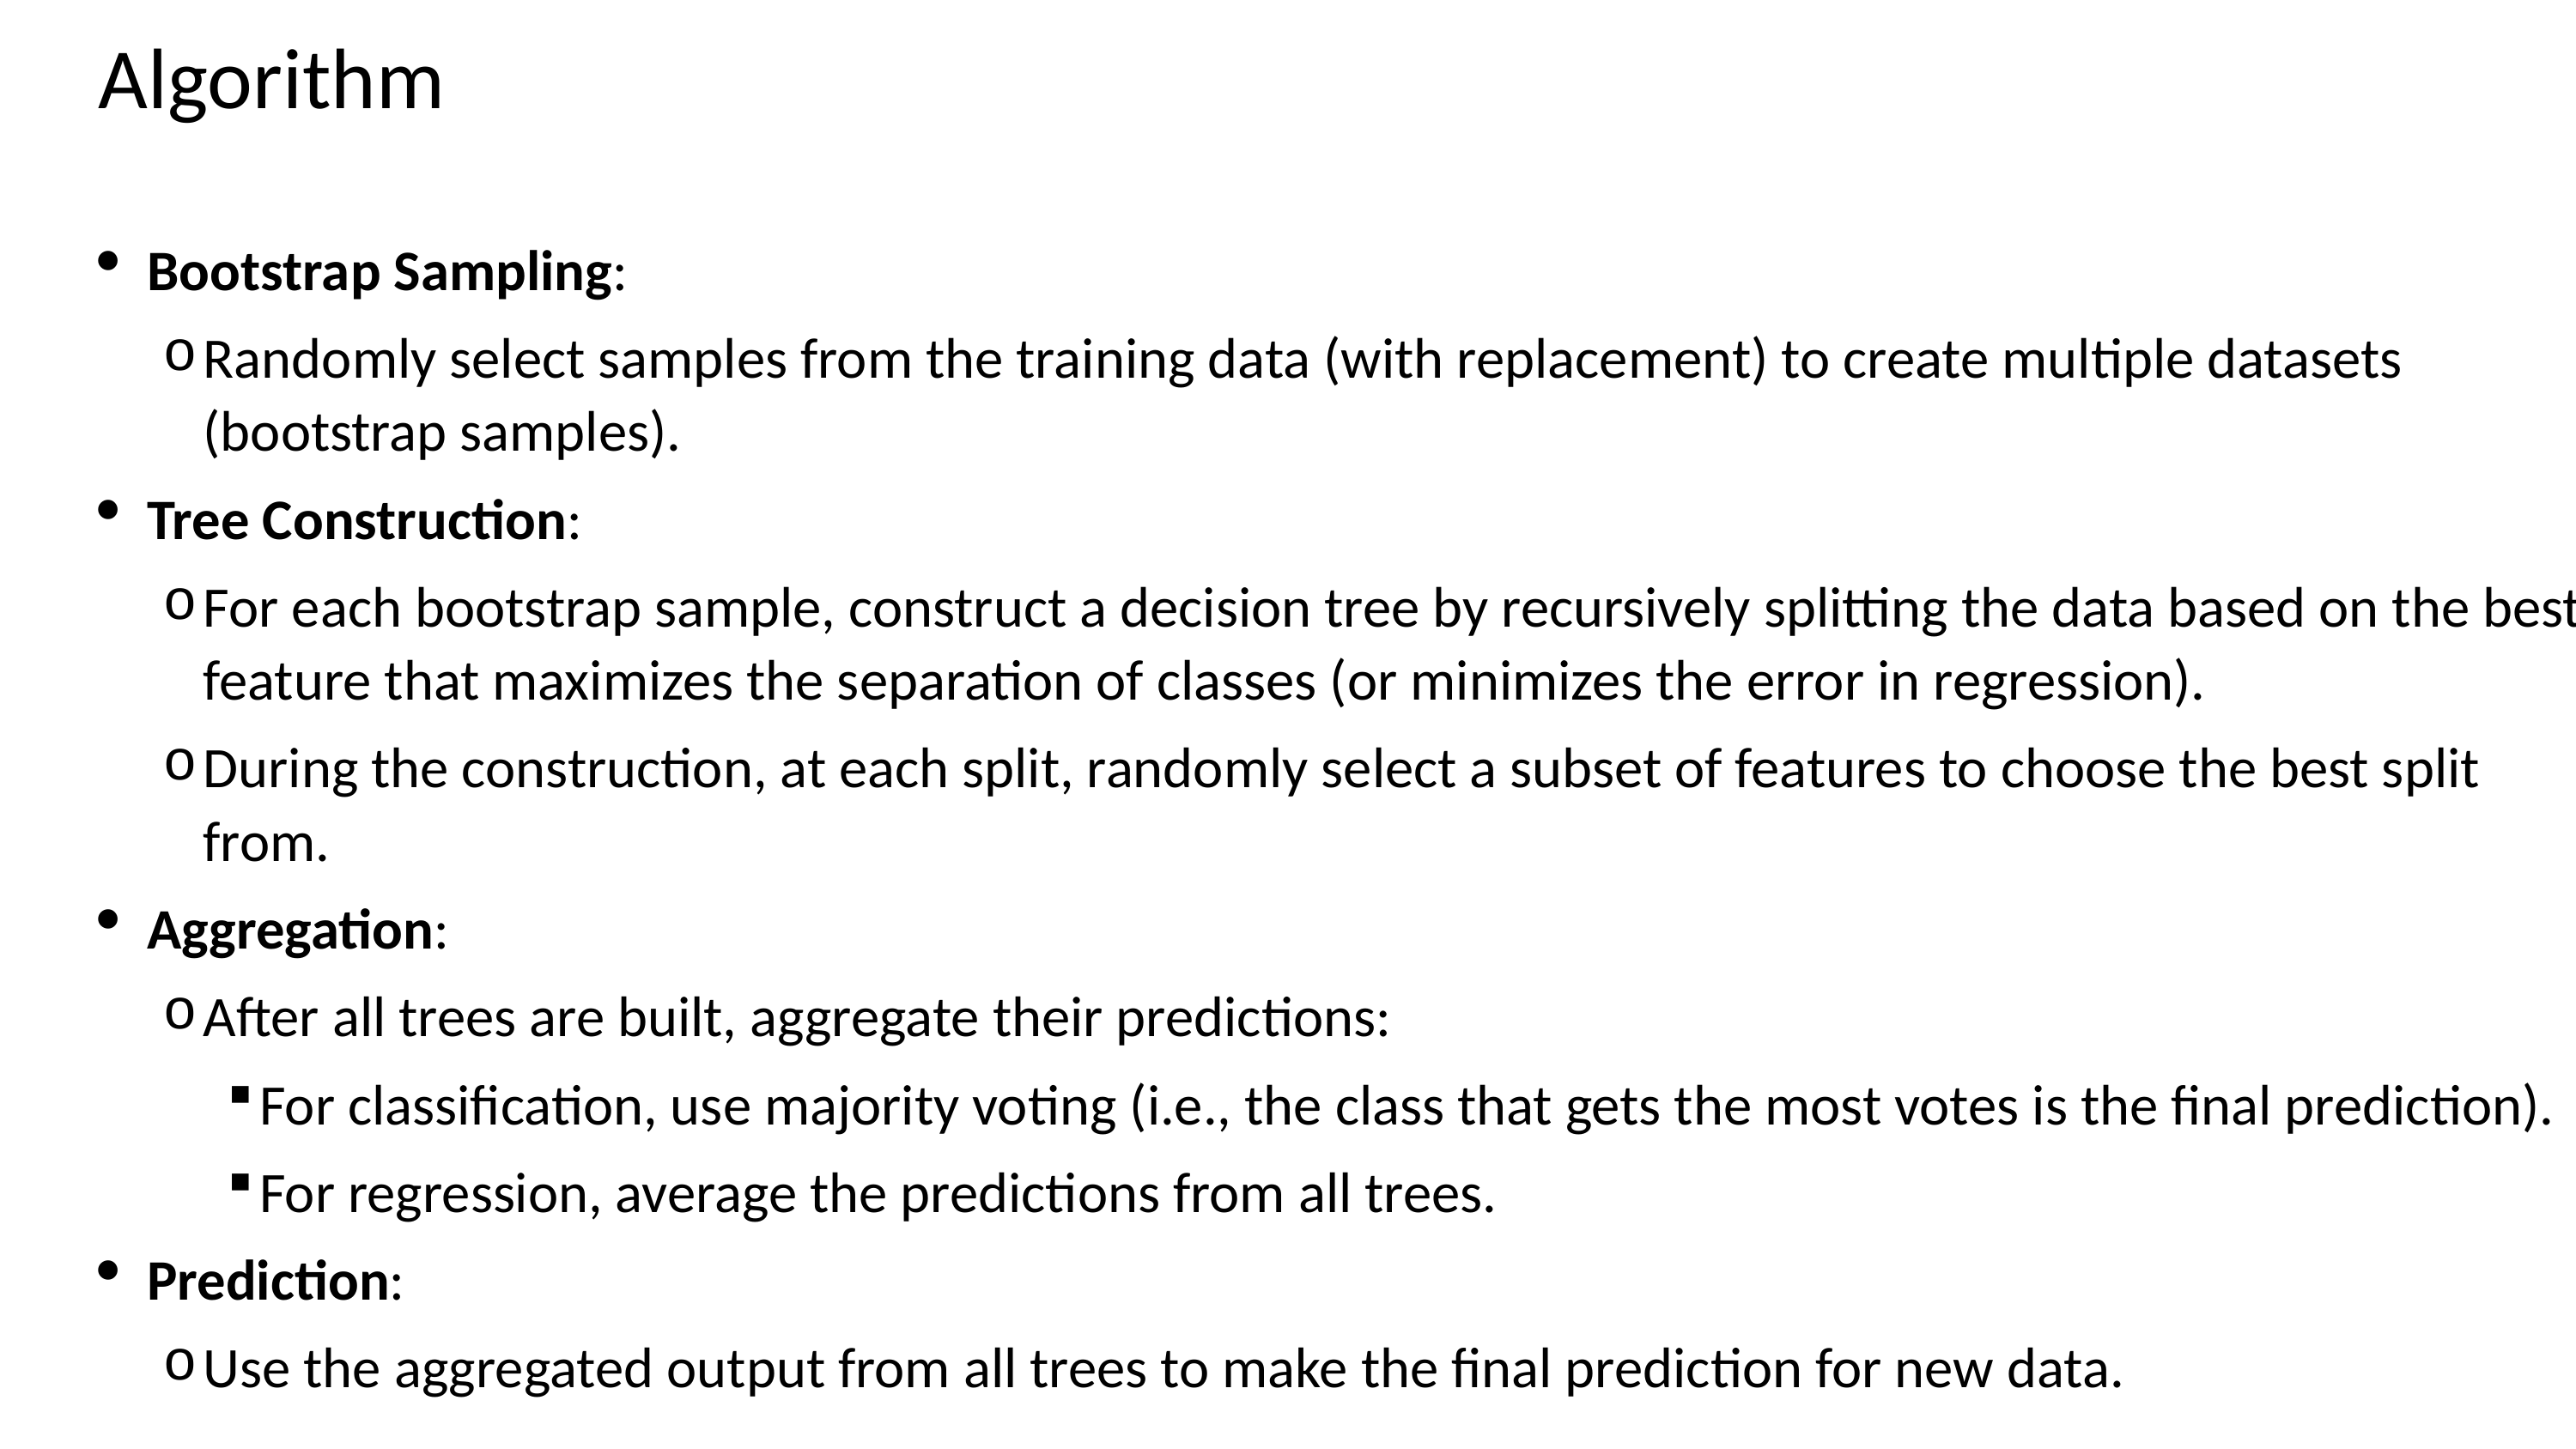

Algorithm

Bootstrap Sampling:
Randomly select samples from the training data (with replacement) to create multiple datasets (bootstrap samples).
Tree Construction:
For each bootstrap sample, construct a decision tree by recursively splitting the data based on the best feature that maximizes the separation of classes (or minimizes the error in regression).
During the construction, at each split, randomly select a subset of features to choose the best split from.
Aggregation:
After all trees are built, aggregate their predictions:
For classification, use majority voting (i.e., the class that gets the most votes is the final prediction).
For regression, average the predictions from all trees.
Prediction:
Use the aggregated output from all trees to make the final prediction for new data.